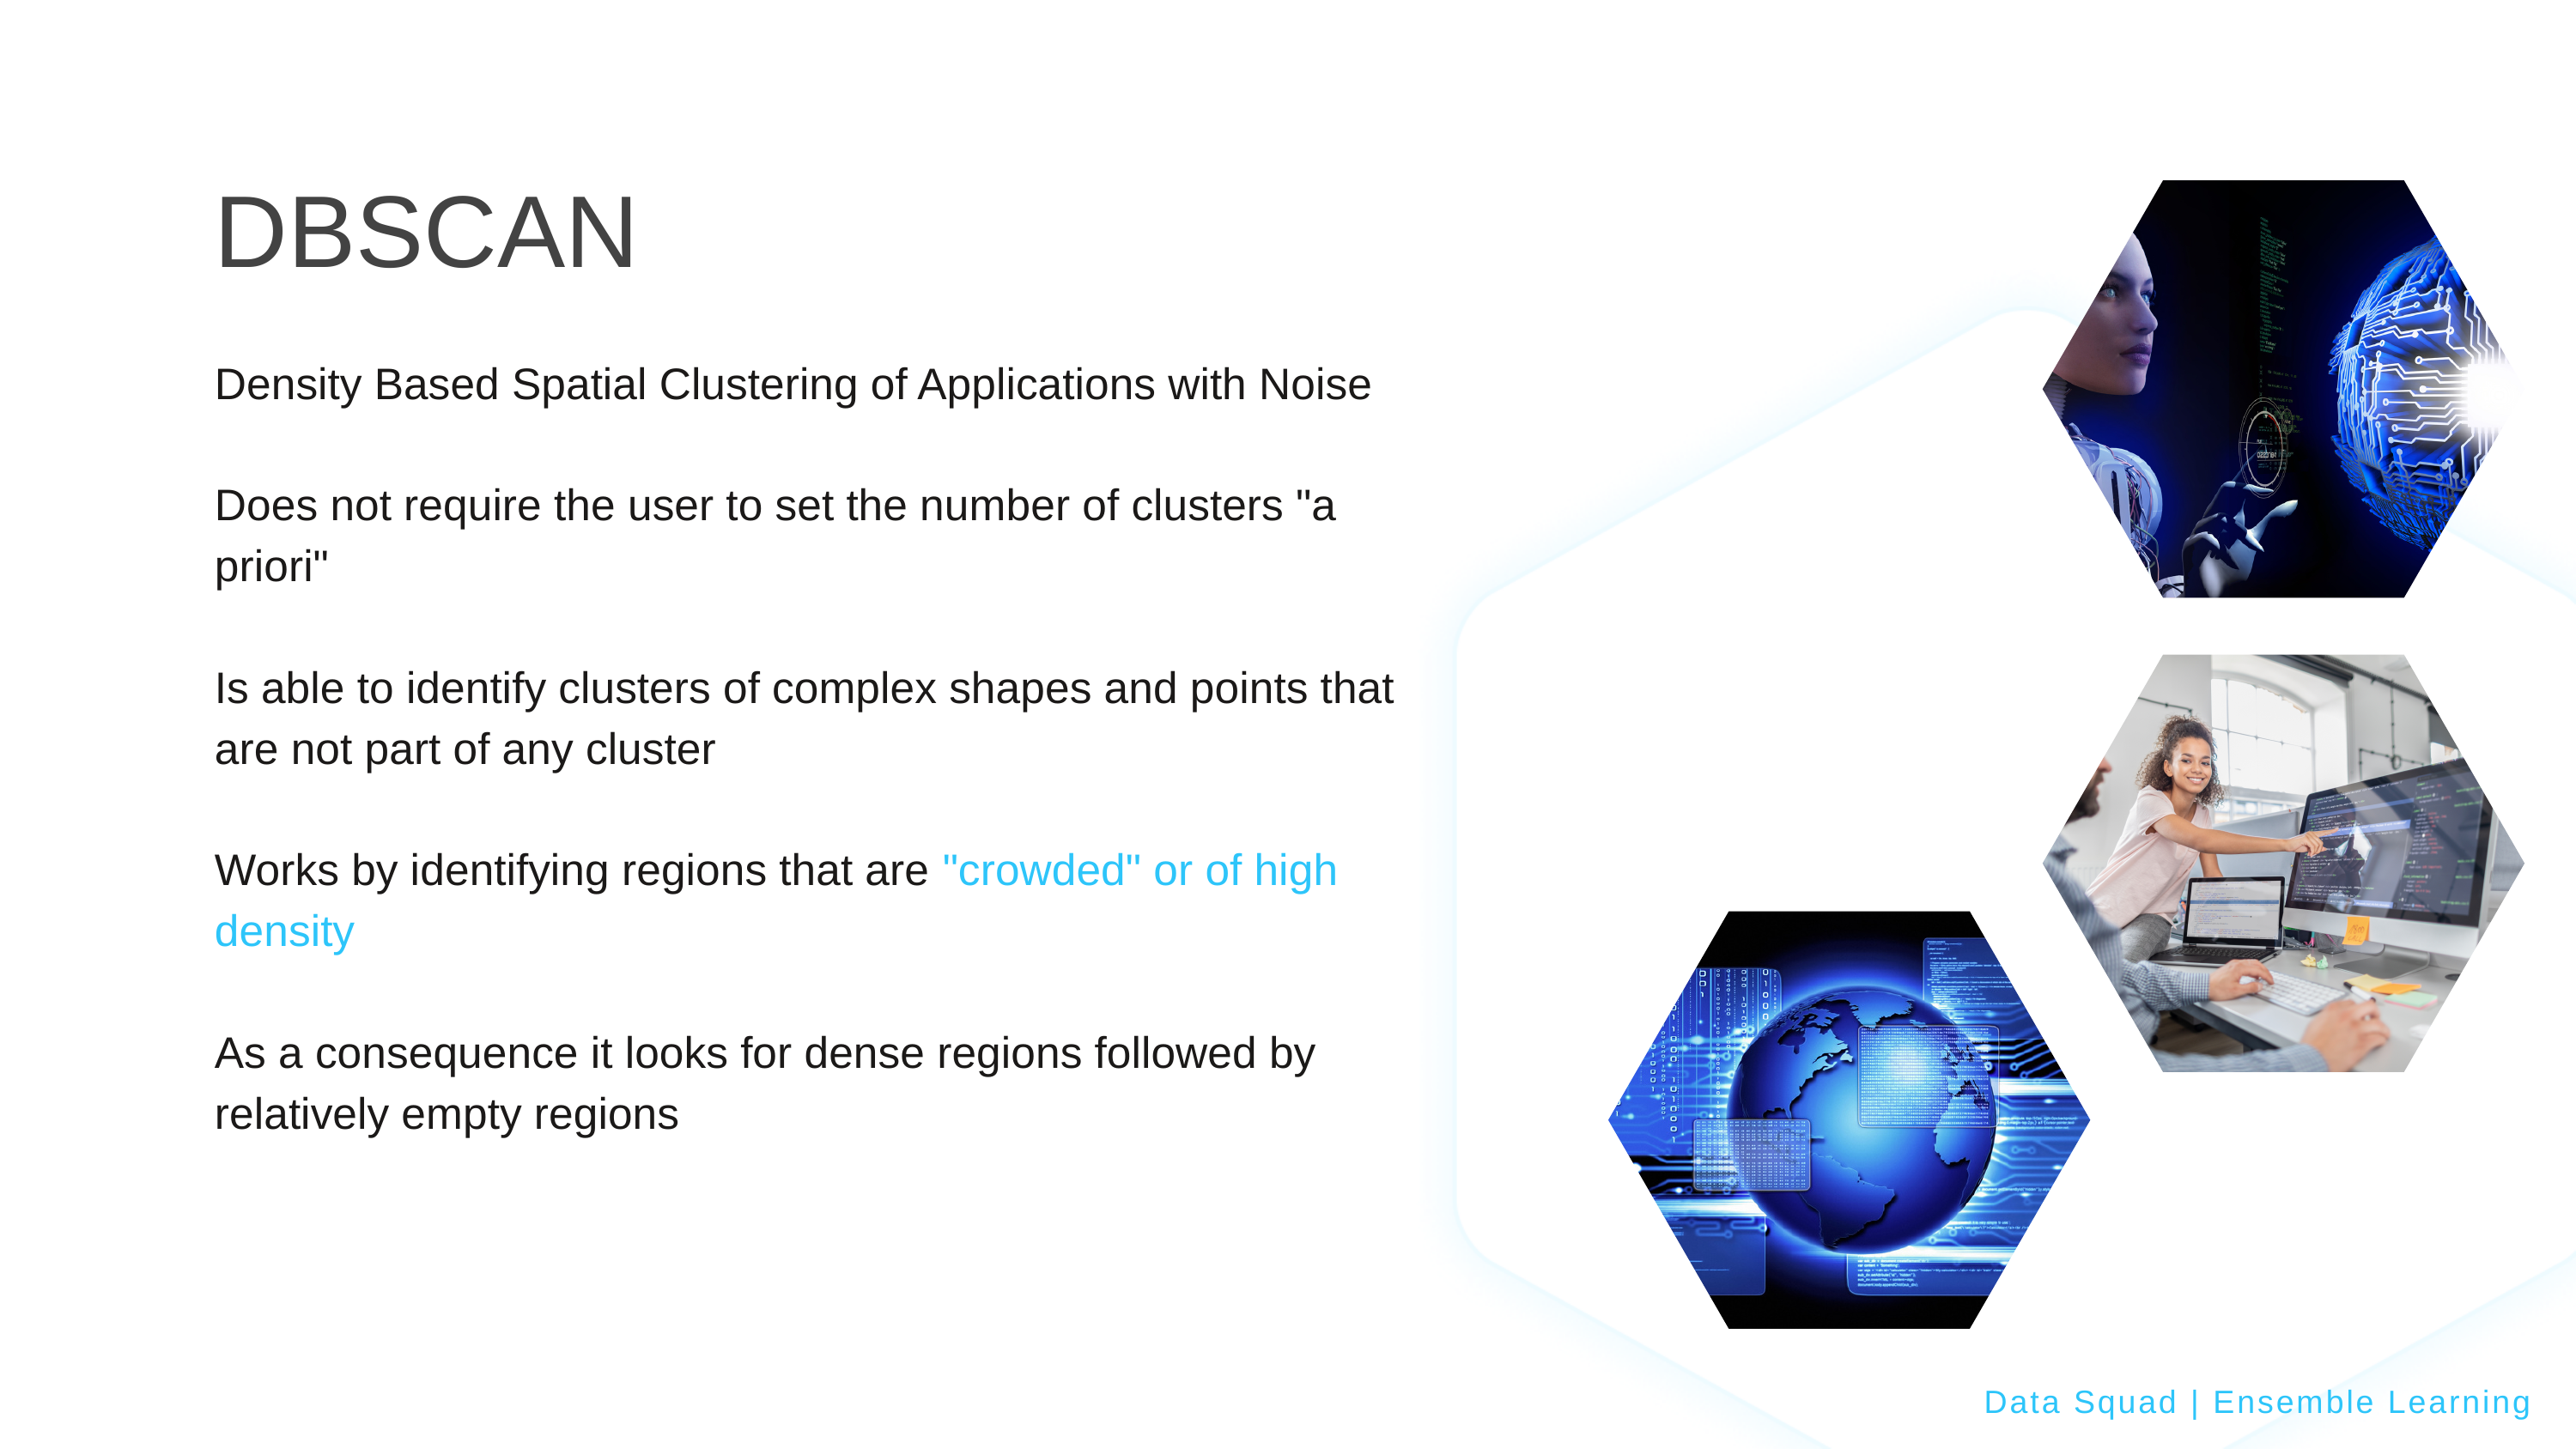

DBSCAN
Density Based Spatial Clustering of Applications with Noise

Does not require the user to set the number of clusters "a priori"

Is able to identify clusters of complex shapes and points that are not part of any cluster

Works by identifying regions that are "crowded" or of high density

As a consequence it looks for dense regions followed by relatively empty regions

Data Squad | Ensemble Learning